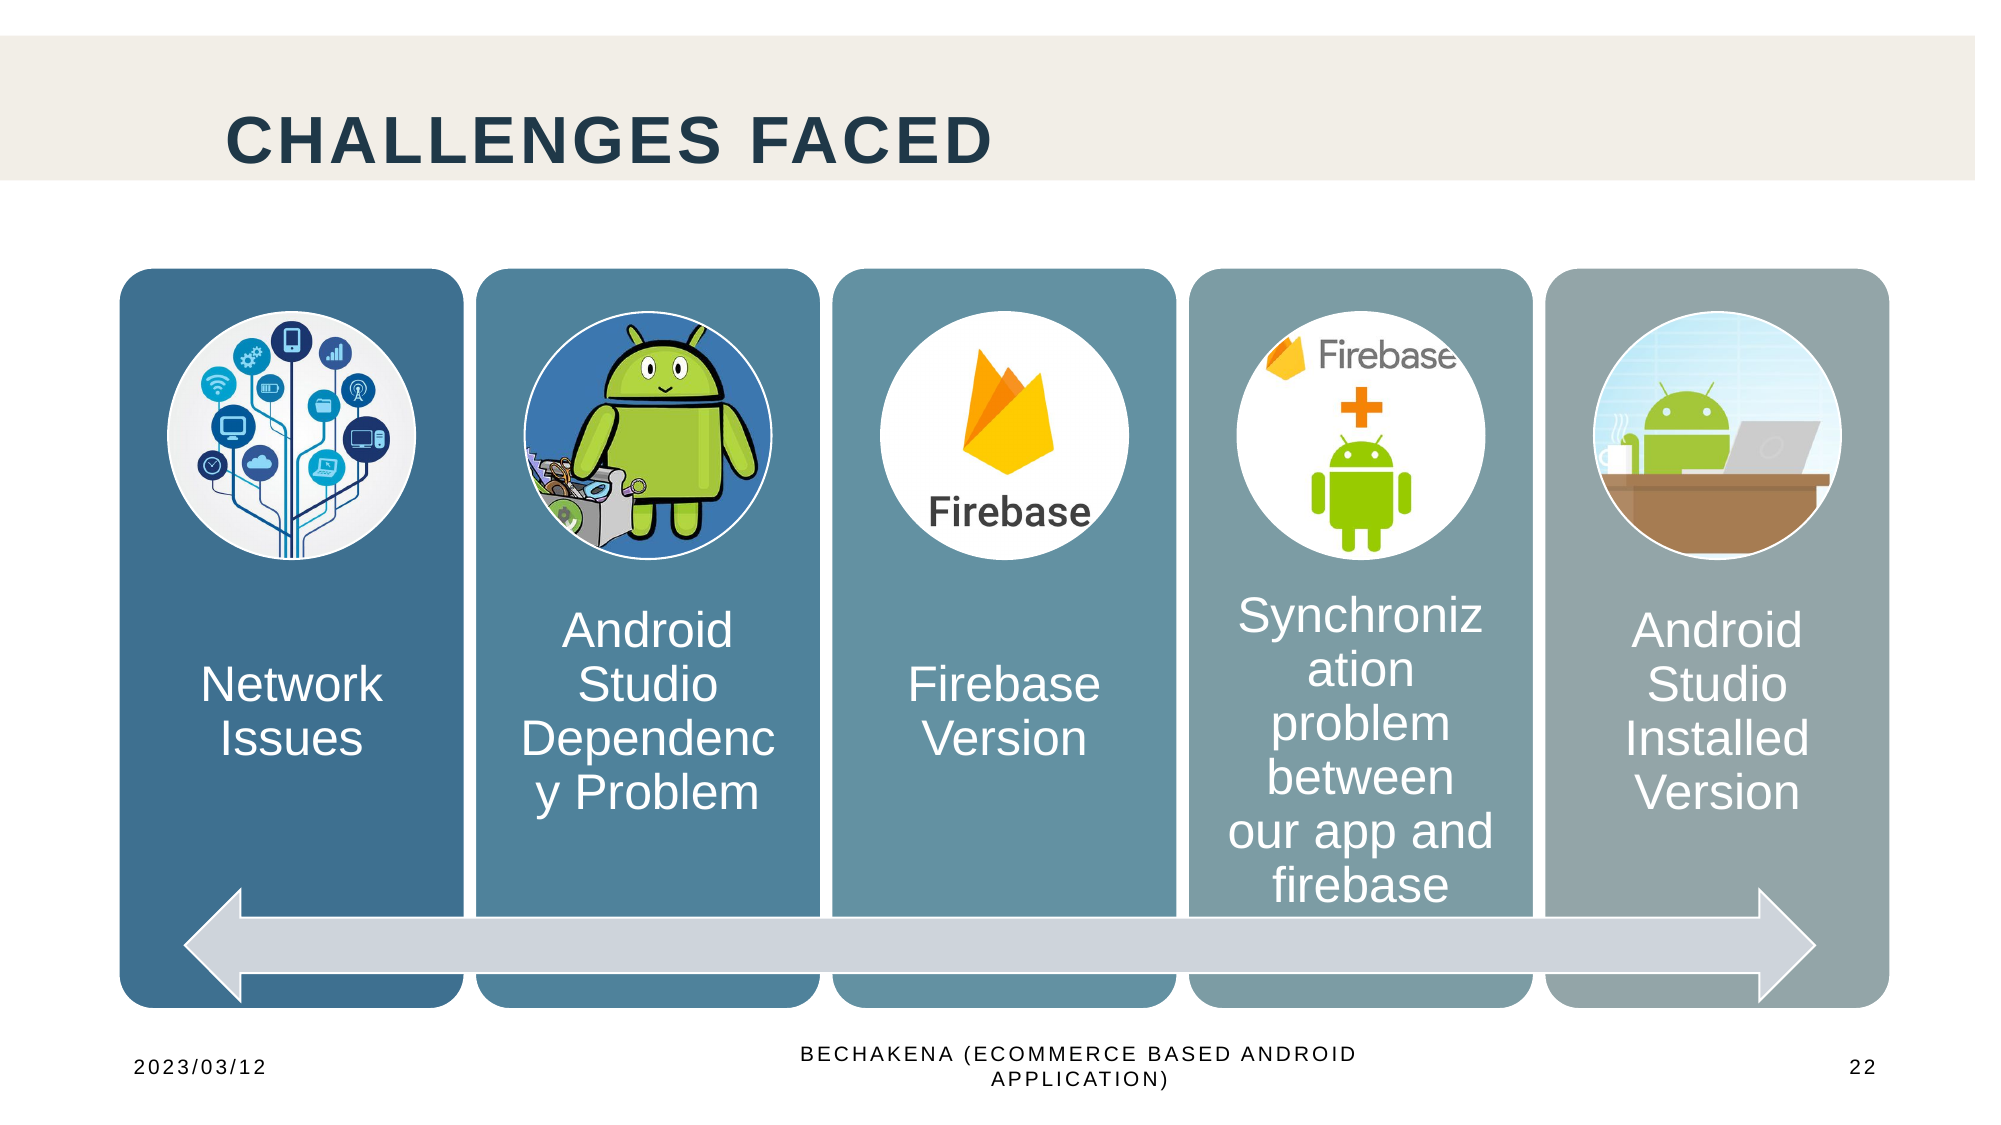

# Challenges faced
Network Issues
Android Studio Dependency Problem
Firebase Version

Synchronization problem between our app and firebase
Android Studio Installed Version
2023/03/12
Bechakena (ecommerce based android application)
22